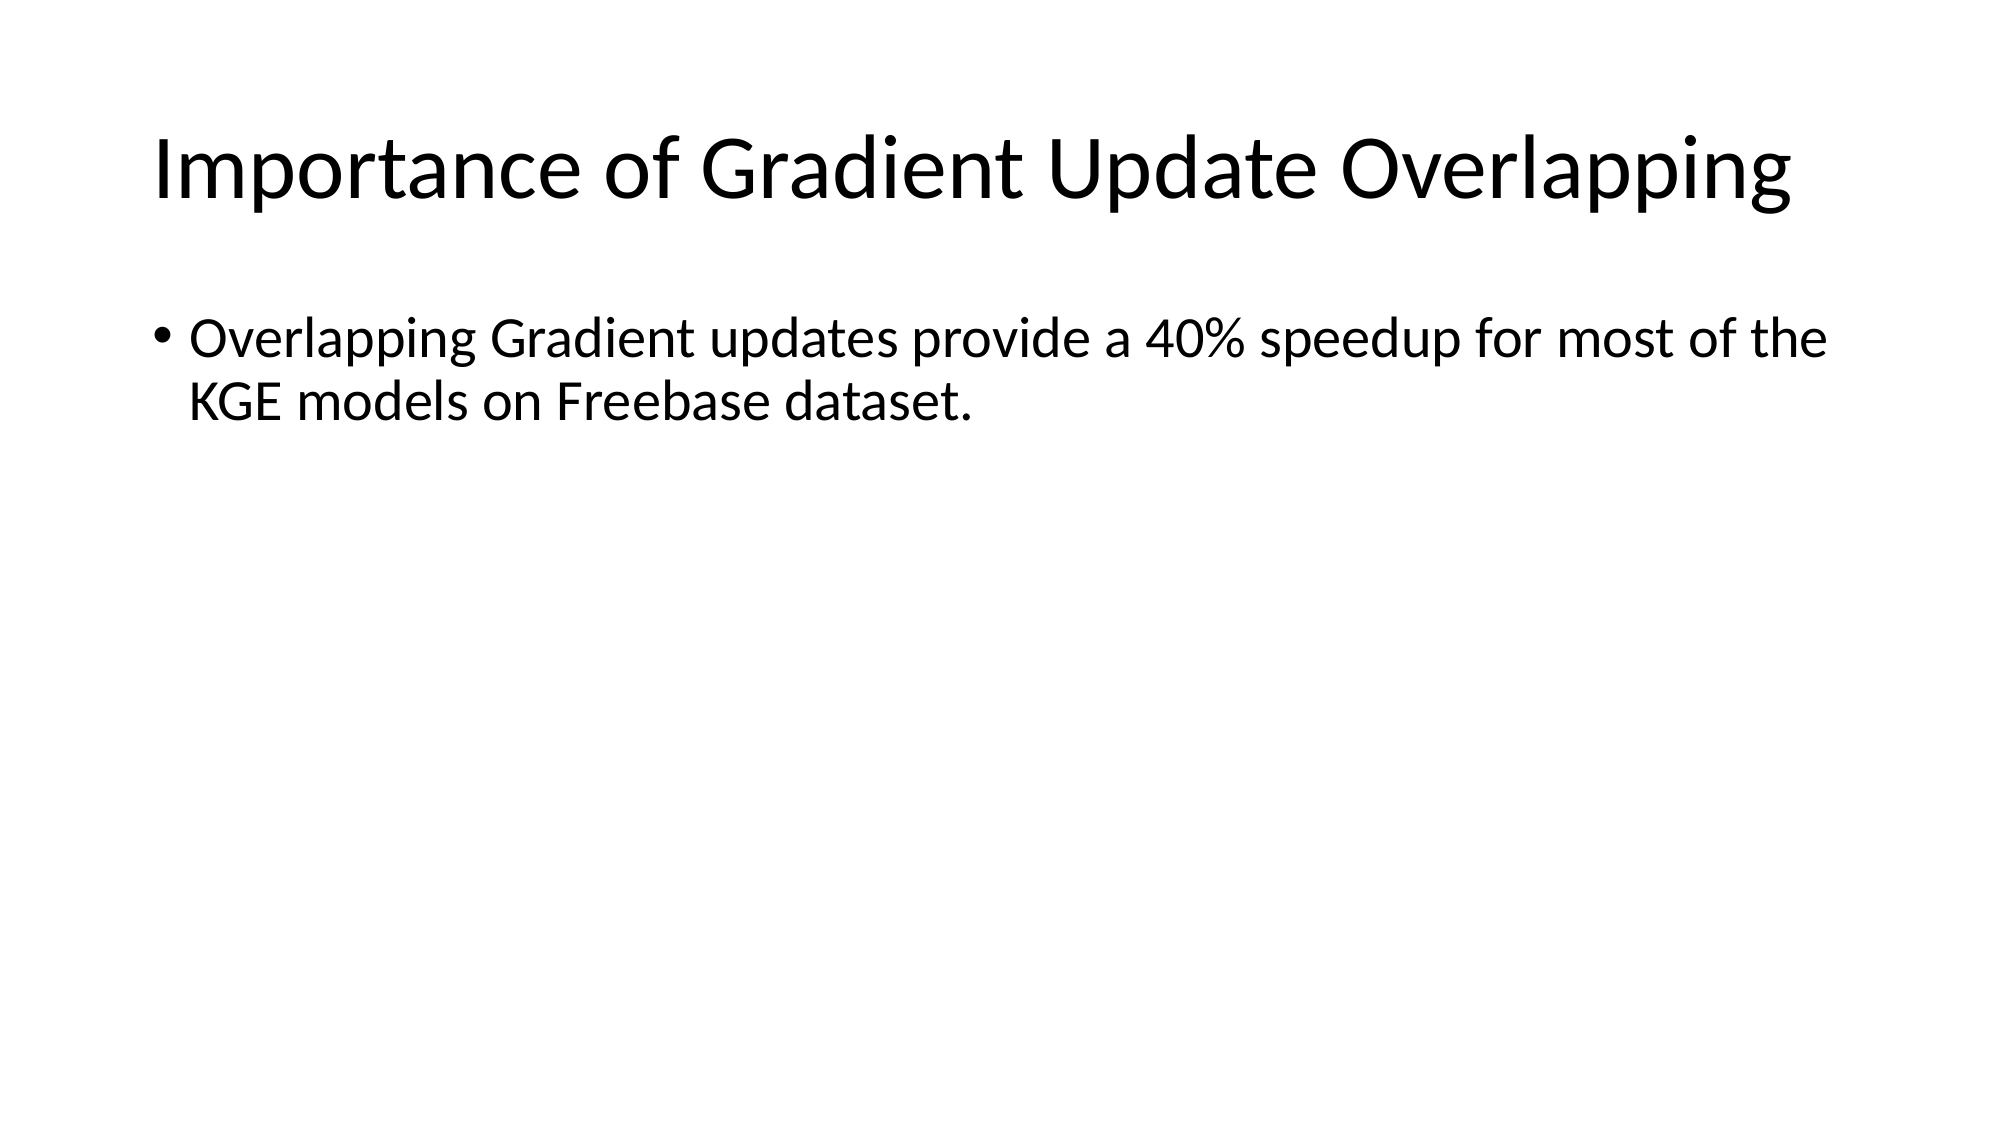

# Importance of Gradient Update Overlapping
Overlapping Gradient updates provide a 40% speedup for most of the KGE models on Freebase dataset.